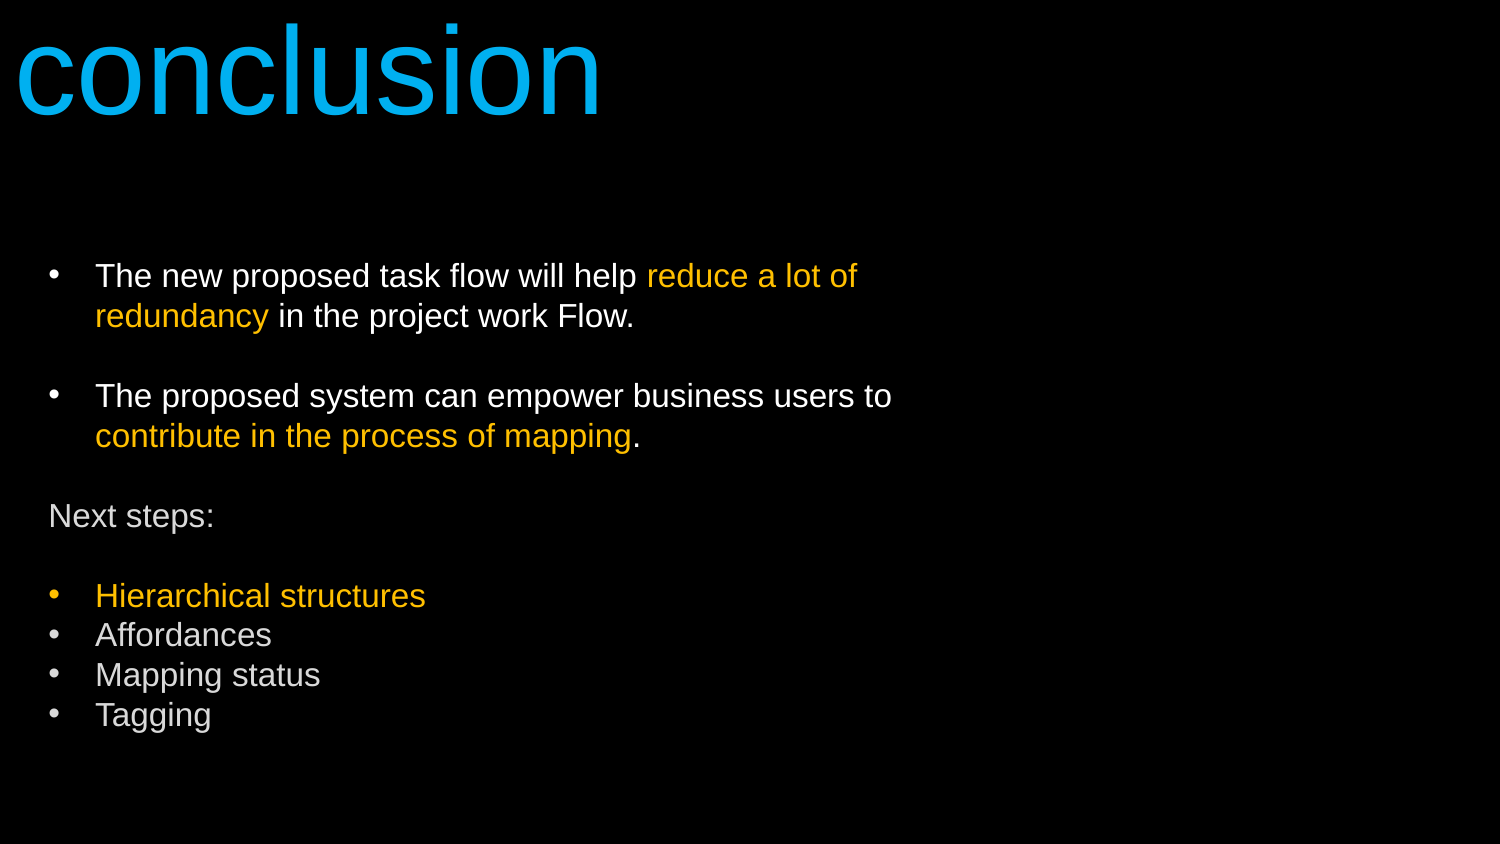

conclusion
The new proposed task flow will help reduce a lot of redundancy in the project work Flow.

The proposed system can empower business users to contribute in the process of mapping.

Next steps:

Hierarchical structures
Affordances
Mapping status
Tagging